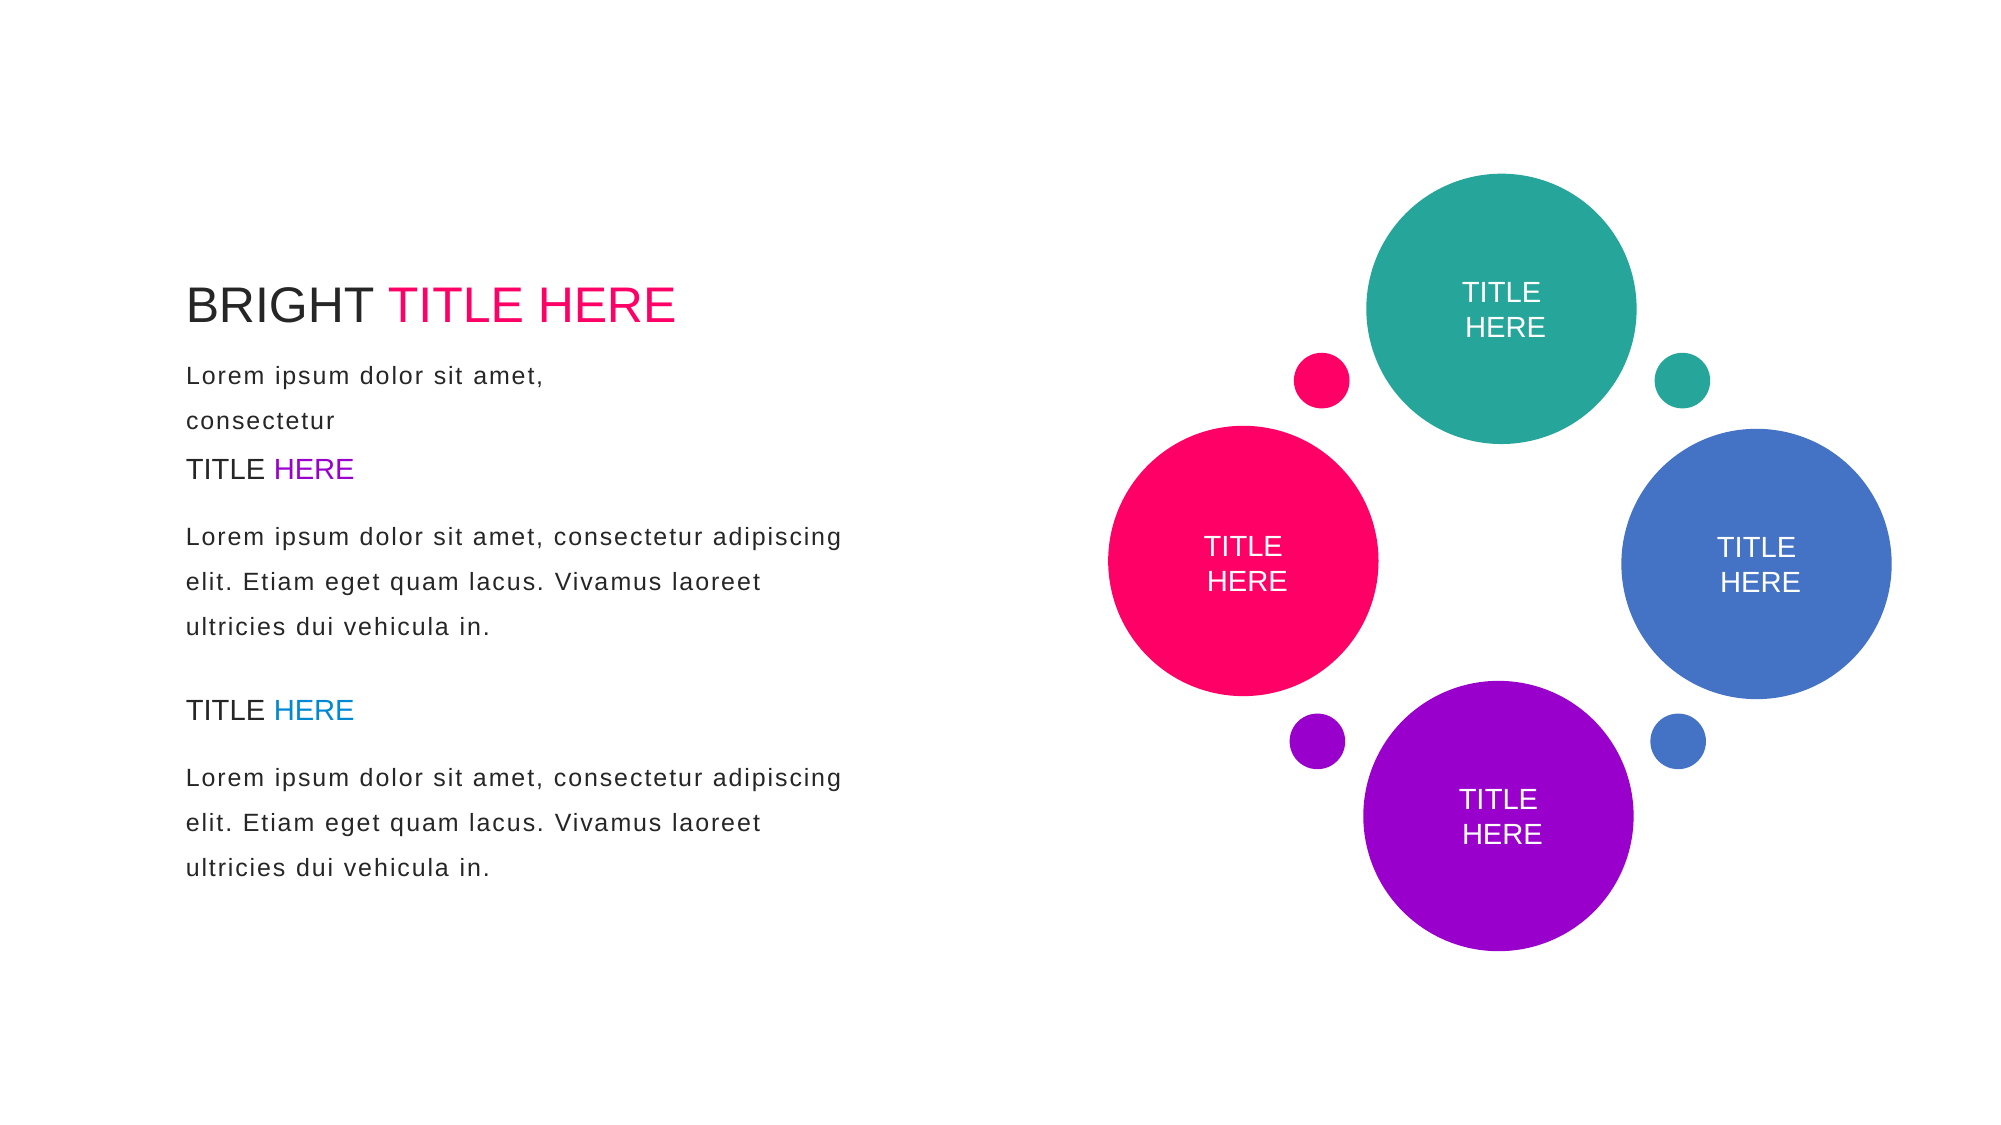

BRIGHT TITLE HERE
TITLE
 HERE
Lorem ipsum dolor sit amet, consectetur

TITLE HERE
Lorem ipsum dolor sit amet, consectetur adipiscing elit. Etiam eget quam lacus. Vivamus laoreet ultricies dui vehicula in.
TITLE
 HERE
TITLE
 HERE

TITLE HERE

Lorem ipsum dolor sit amet, consectetur adipiscing elit. Etiam eget quam lacus. Vivamus laoreet ultricies dui vehicula in.
TITLE
 HERE